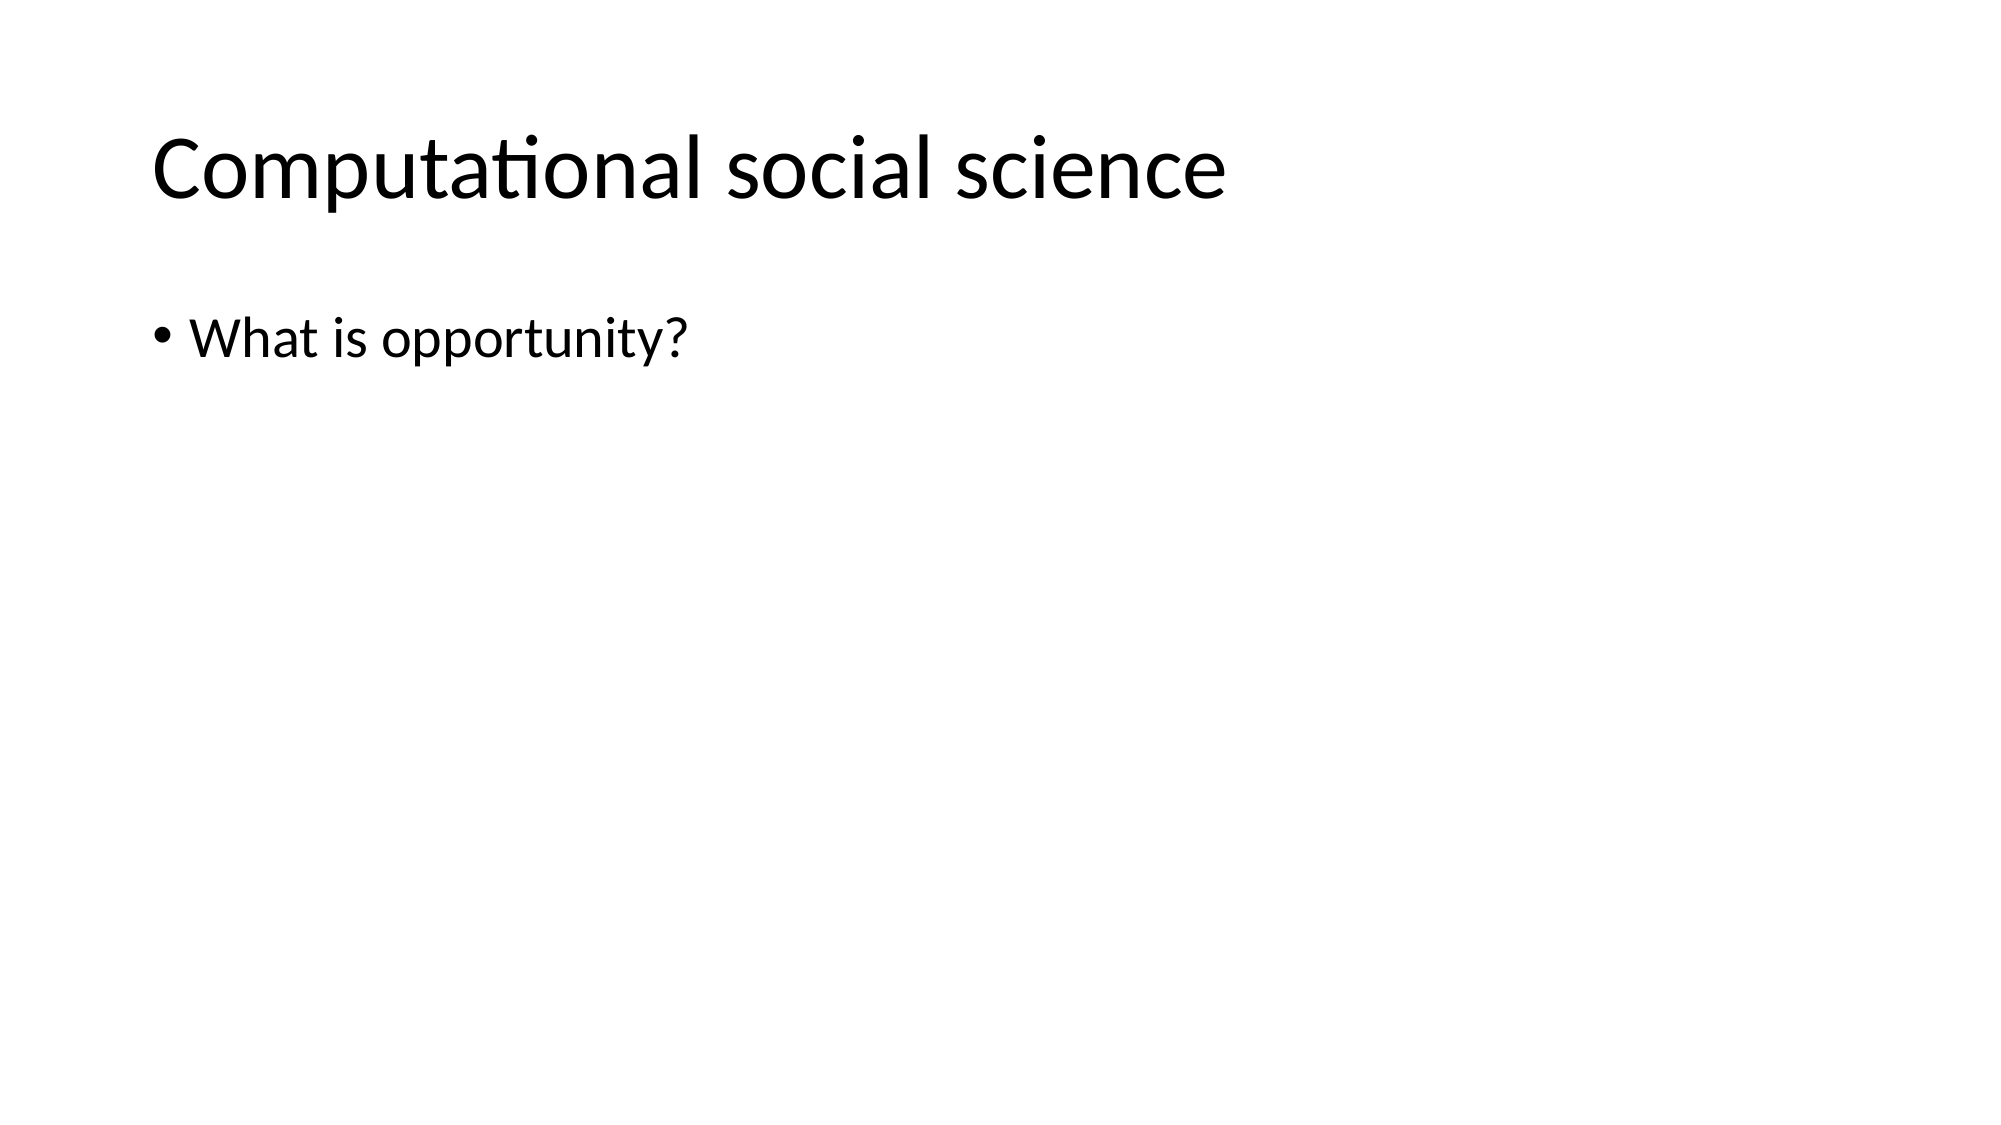

# Computational social science
What is opportunity?